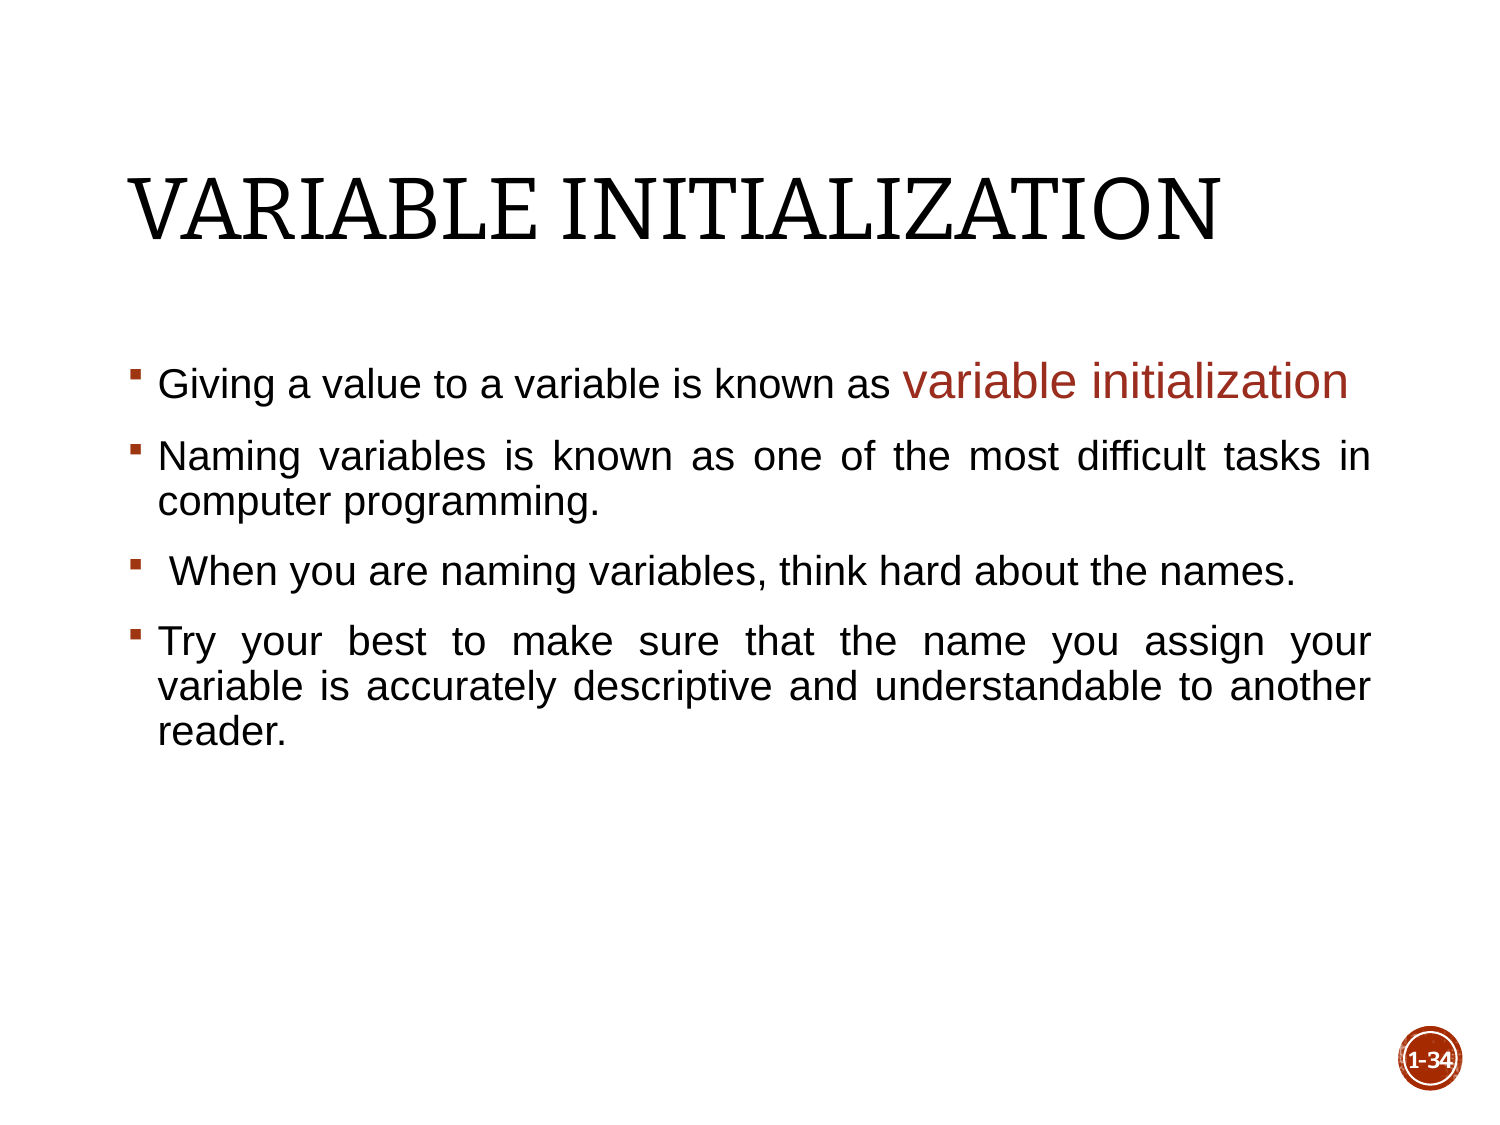

# Variable Initialization
Giving a value to a variable is known as variable initialization
Naming variables is known as one of the most difficult tasks in computer programming.
 When you are naming variables, think hard about the names.
Try your best to make sure that the name you assign your variable is accurately descriptive and understandable to another reader.

1-34